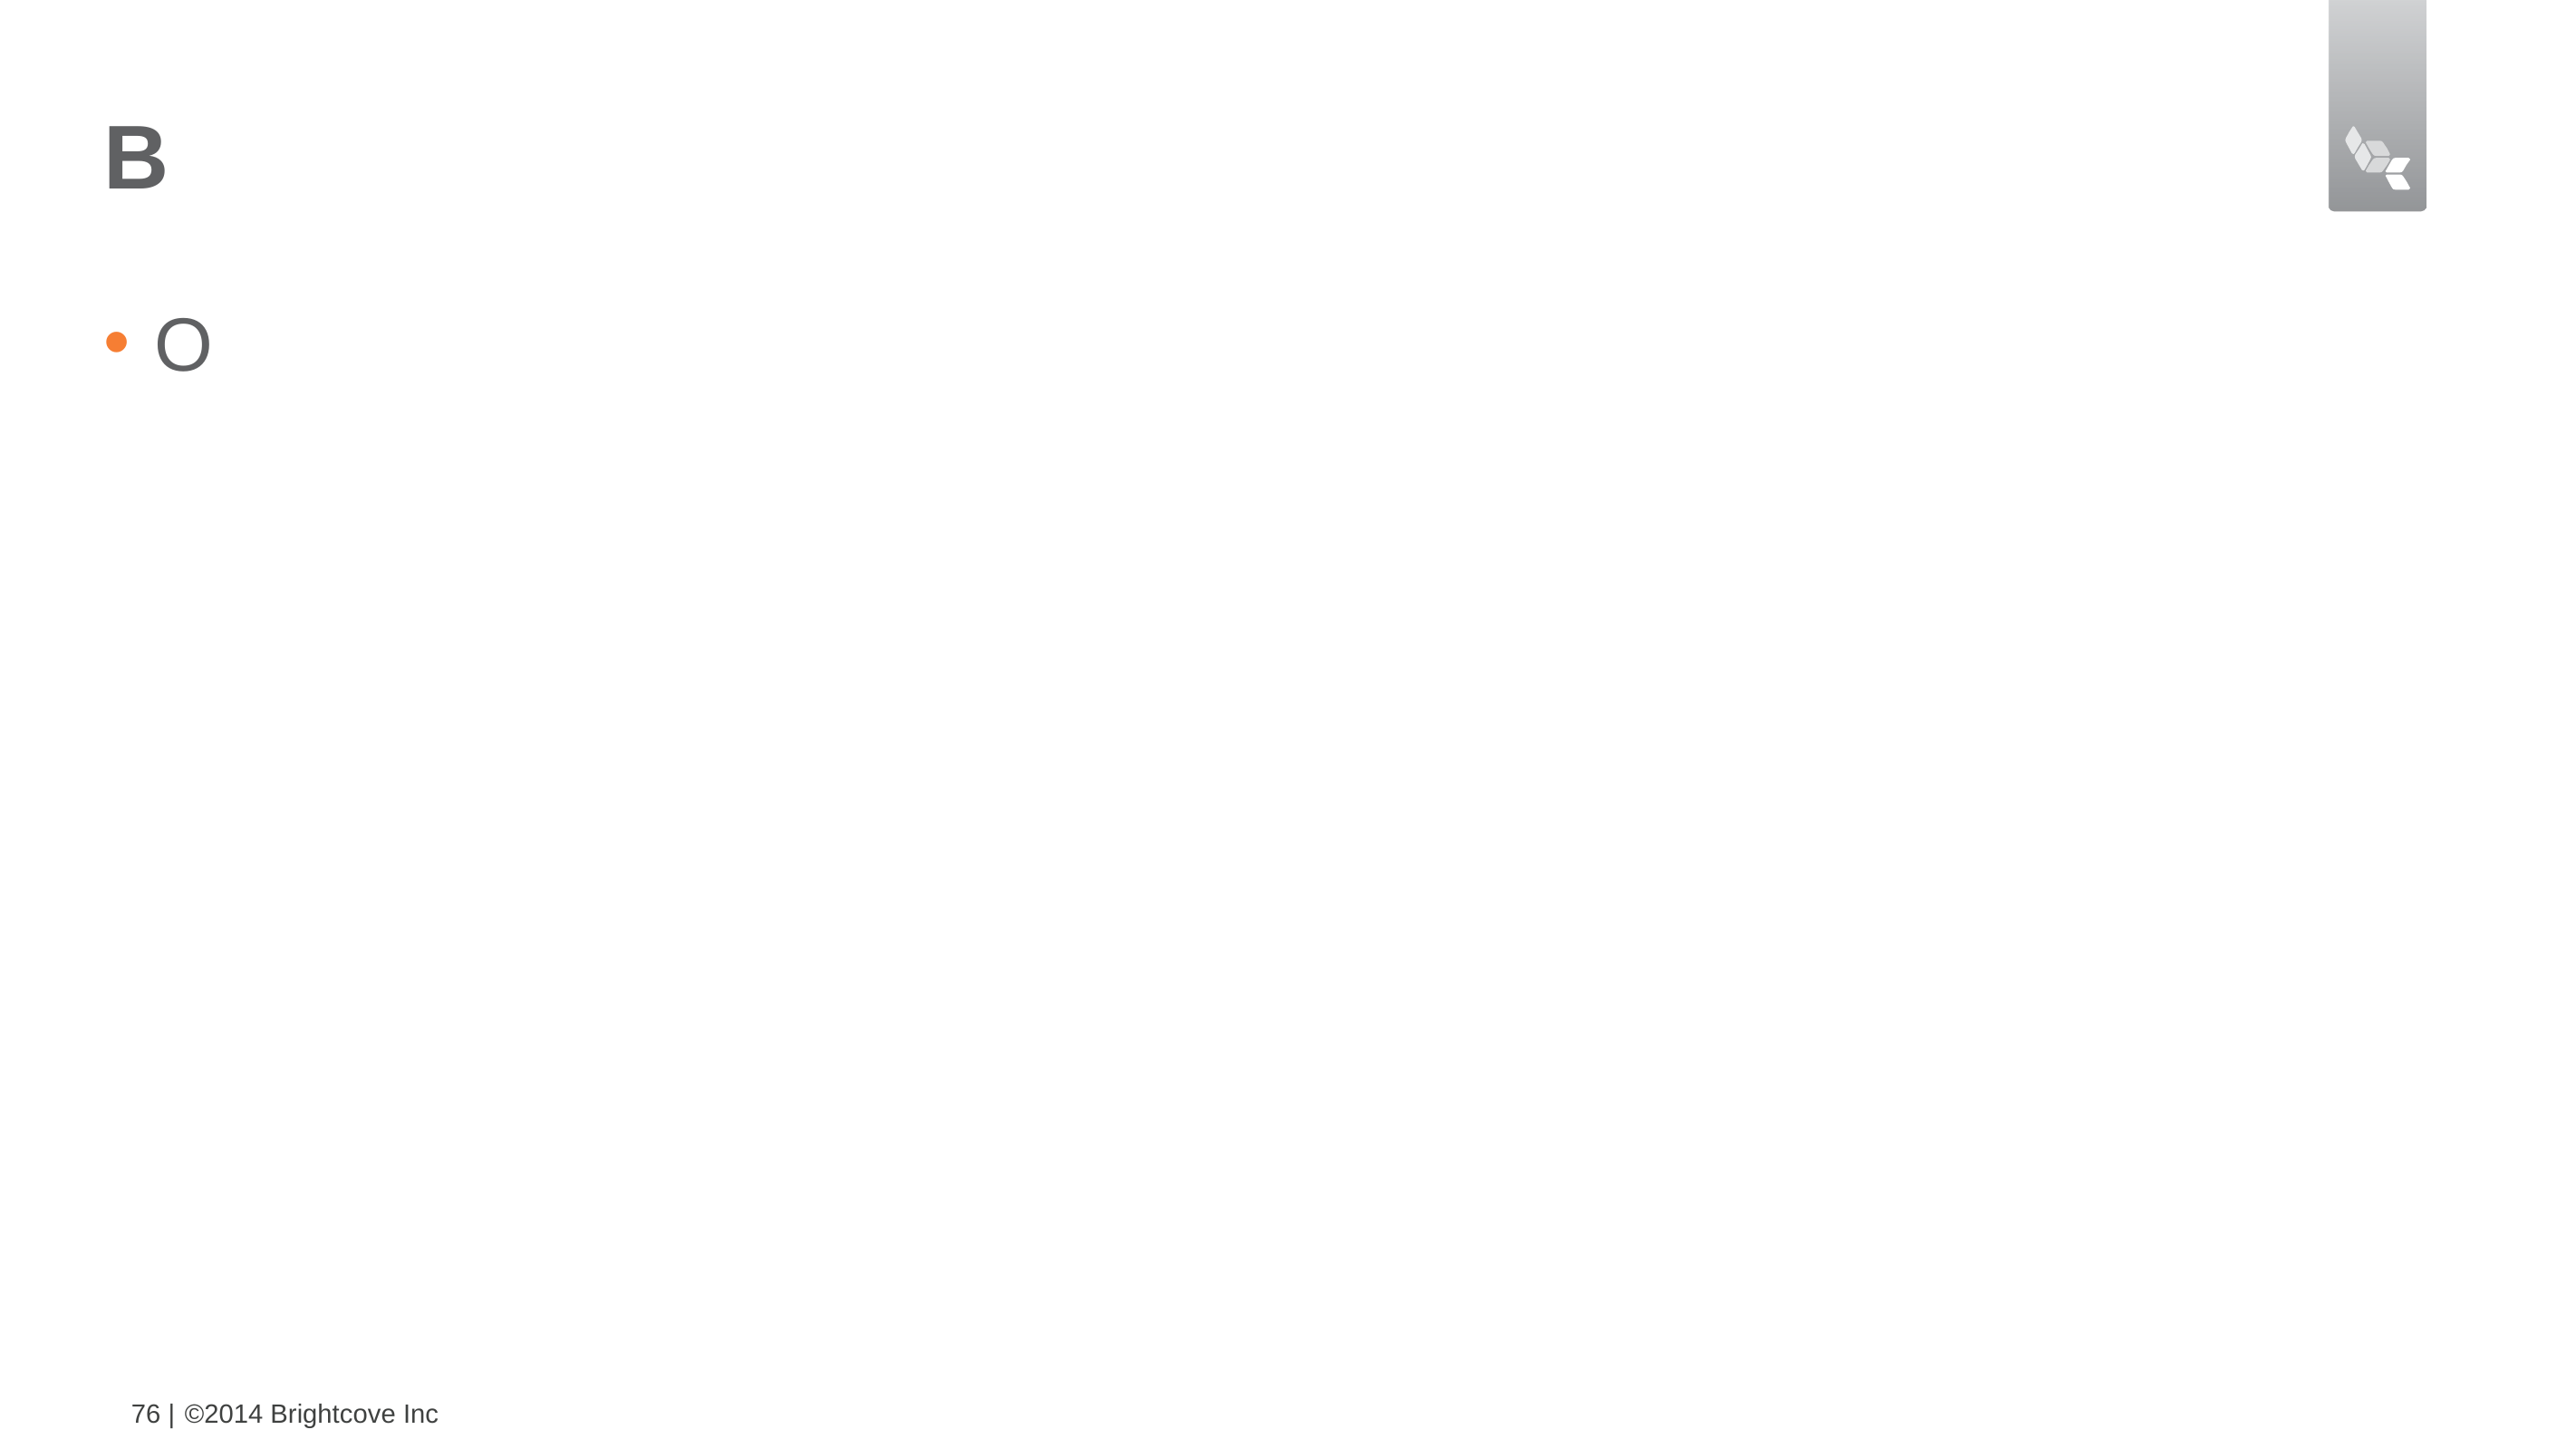

# B
O
76 |
©2014 Brightcove Inc